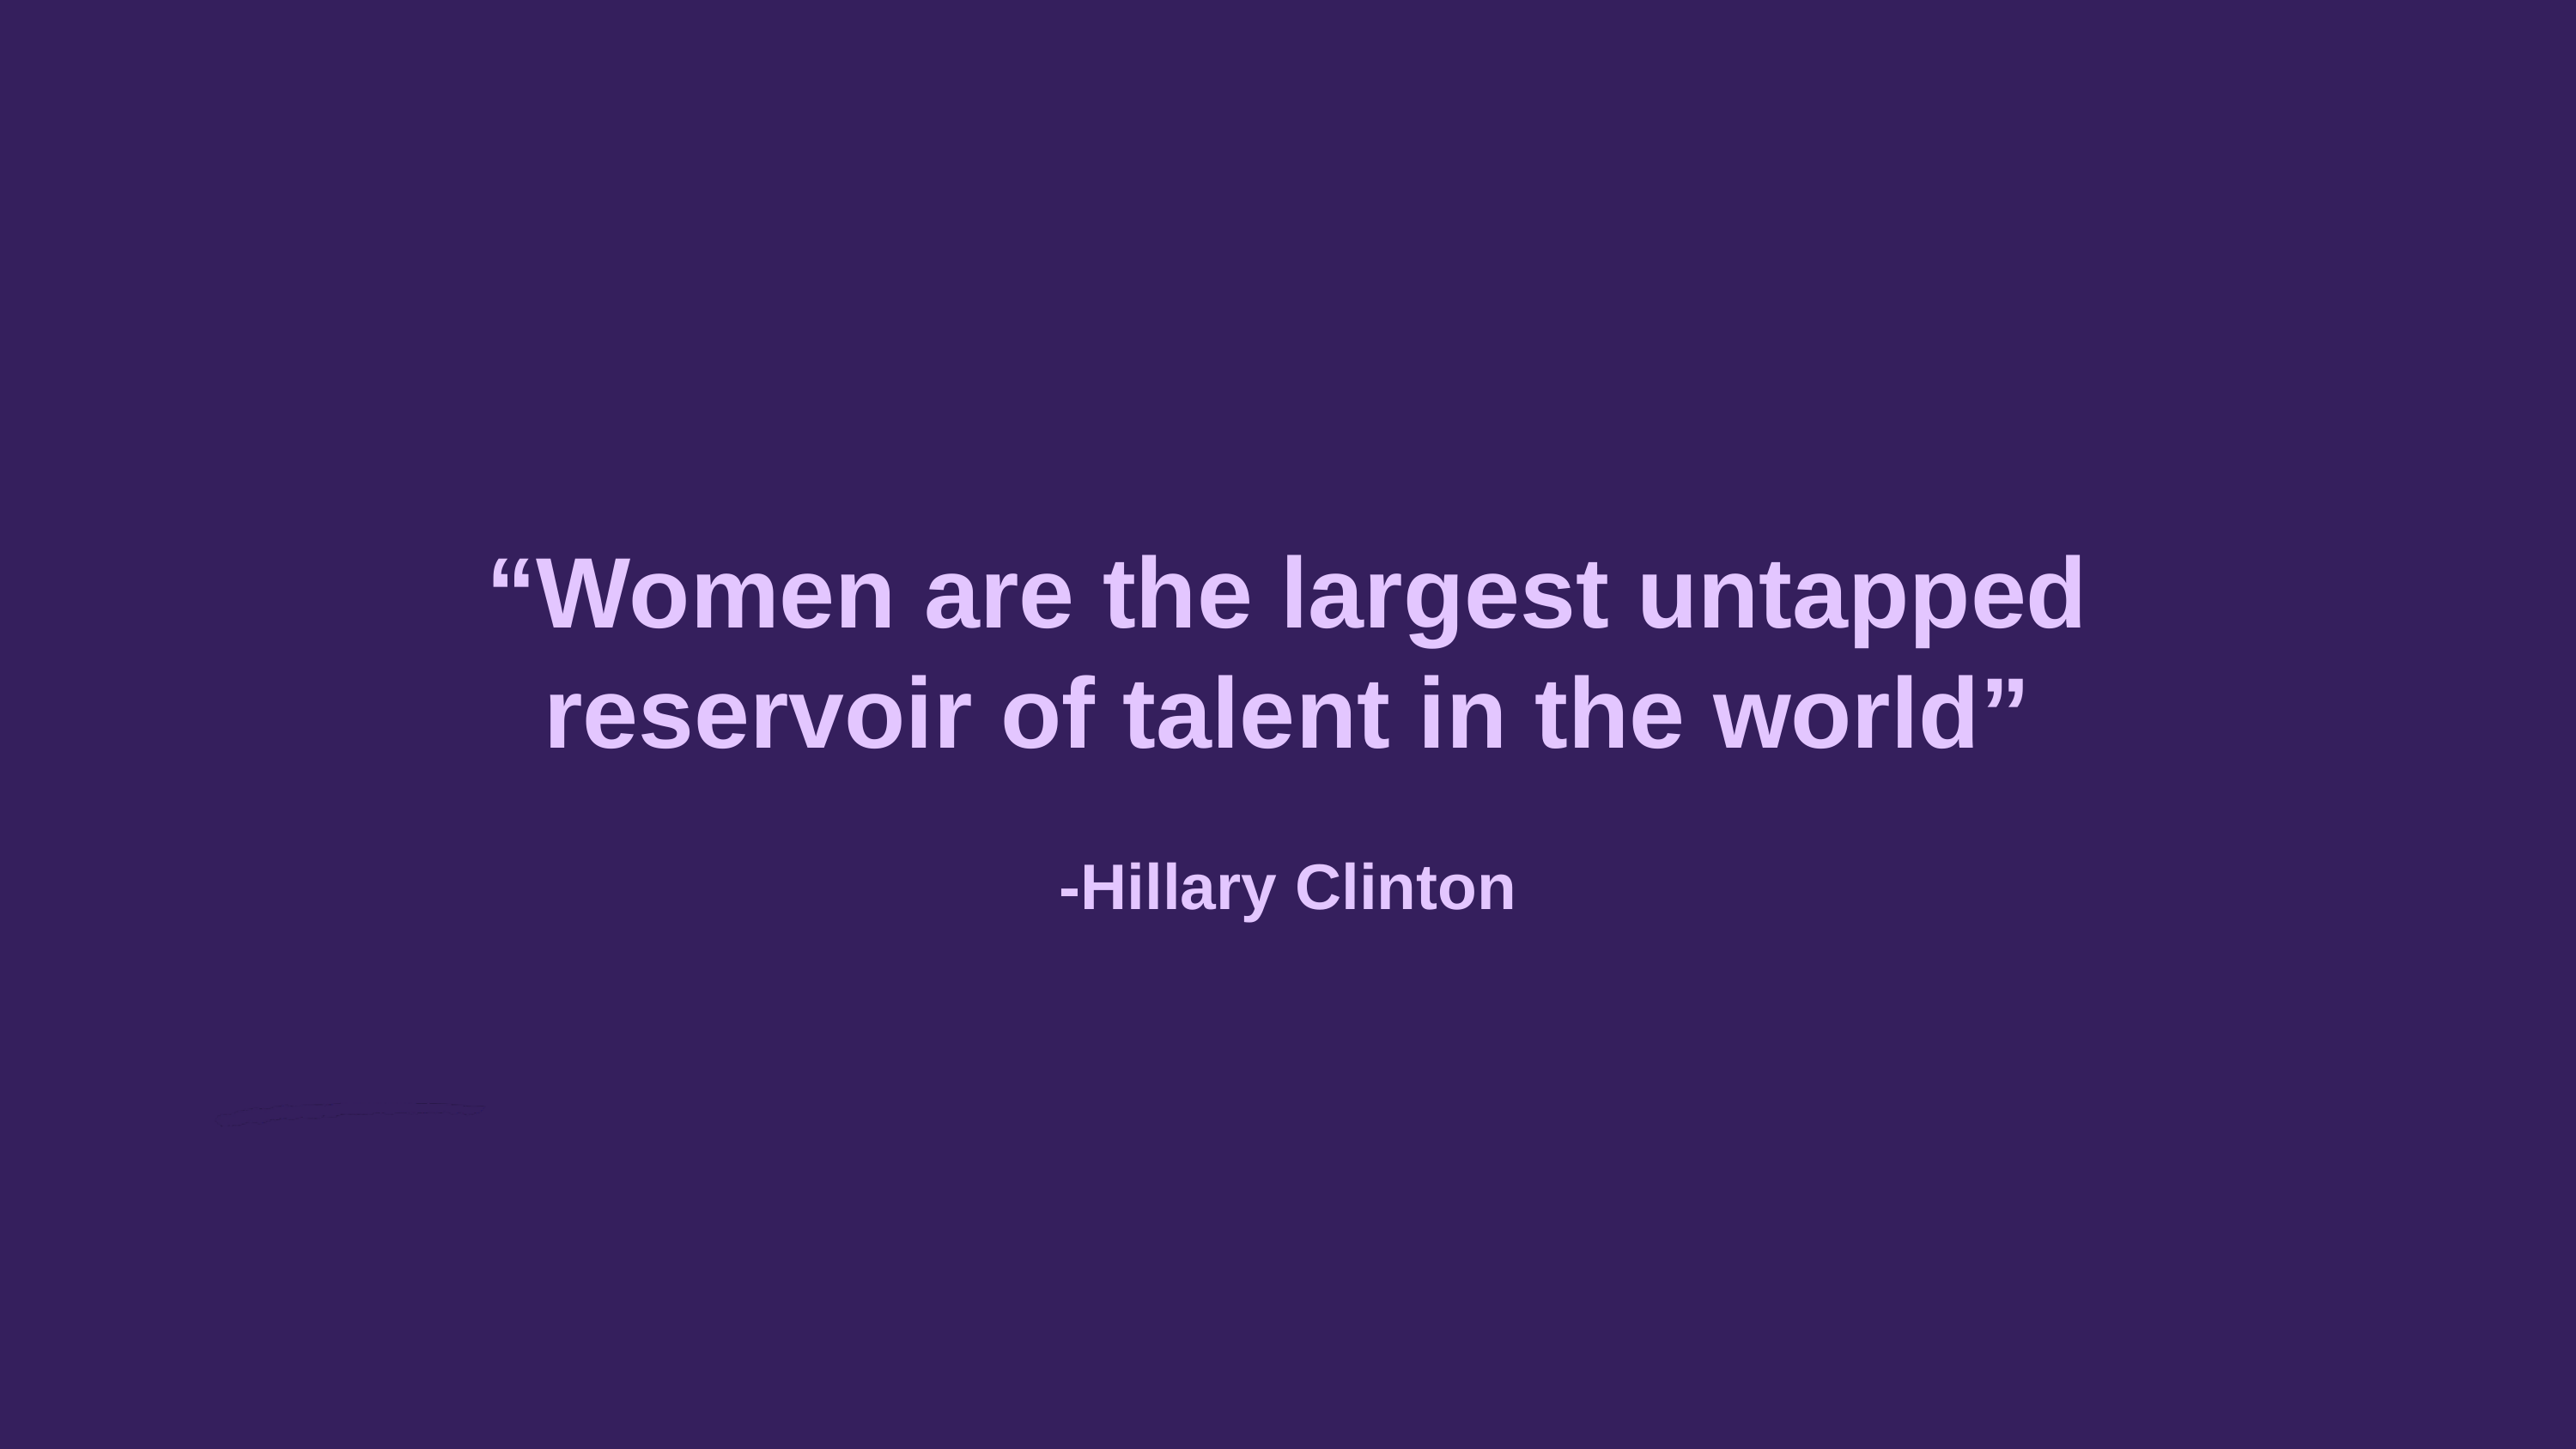

“Women are the largest untapped reservoir of talent in the world”

-Hillary Clinton
Ana Camila Cuevas González